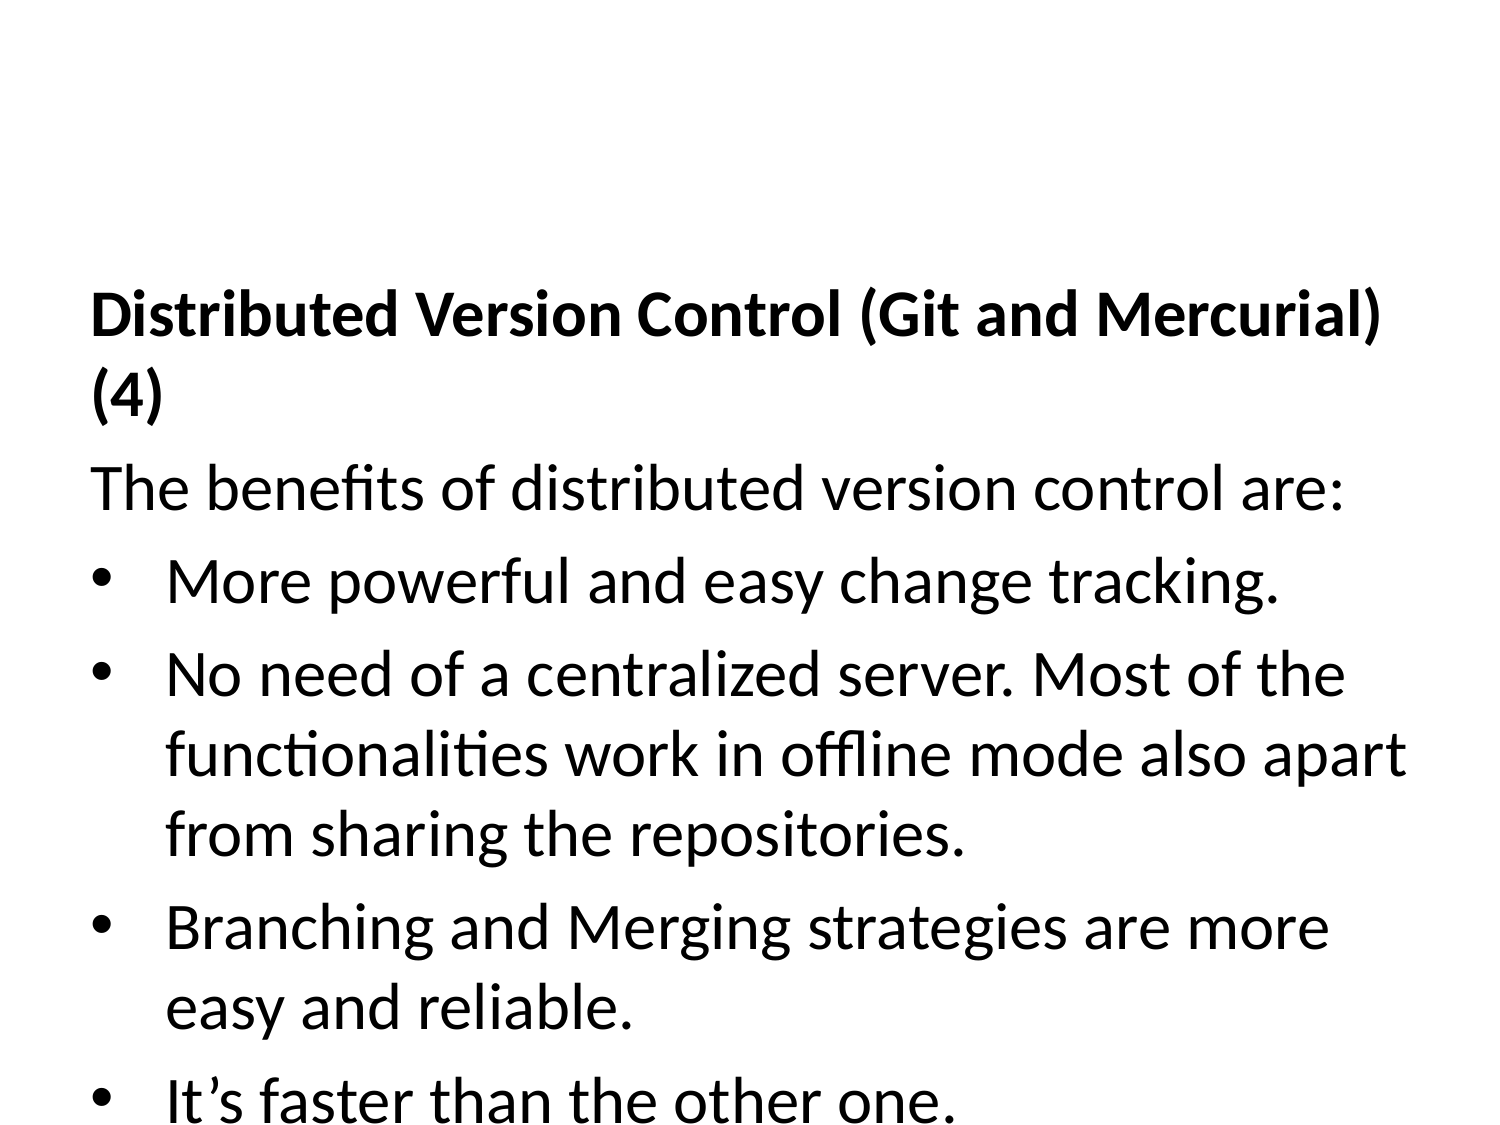

Distributed Version Control (Git and Mercurial) (4)
The benefits of distributed version control are:
More powerful and easy change tracking.
No need of a centralized server. Most of the functionalities work in offline mode also apart from sharing the repositories.
Branching and Merging strategies are more easy and reliable.
It’s faster than the other one.